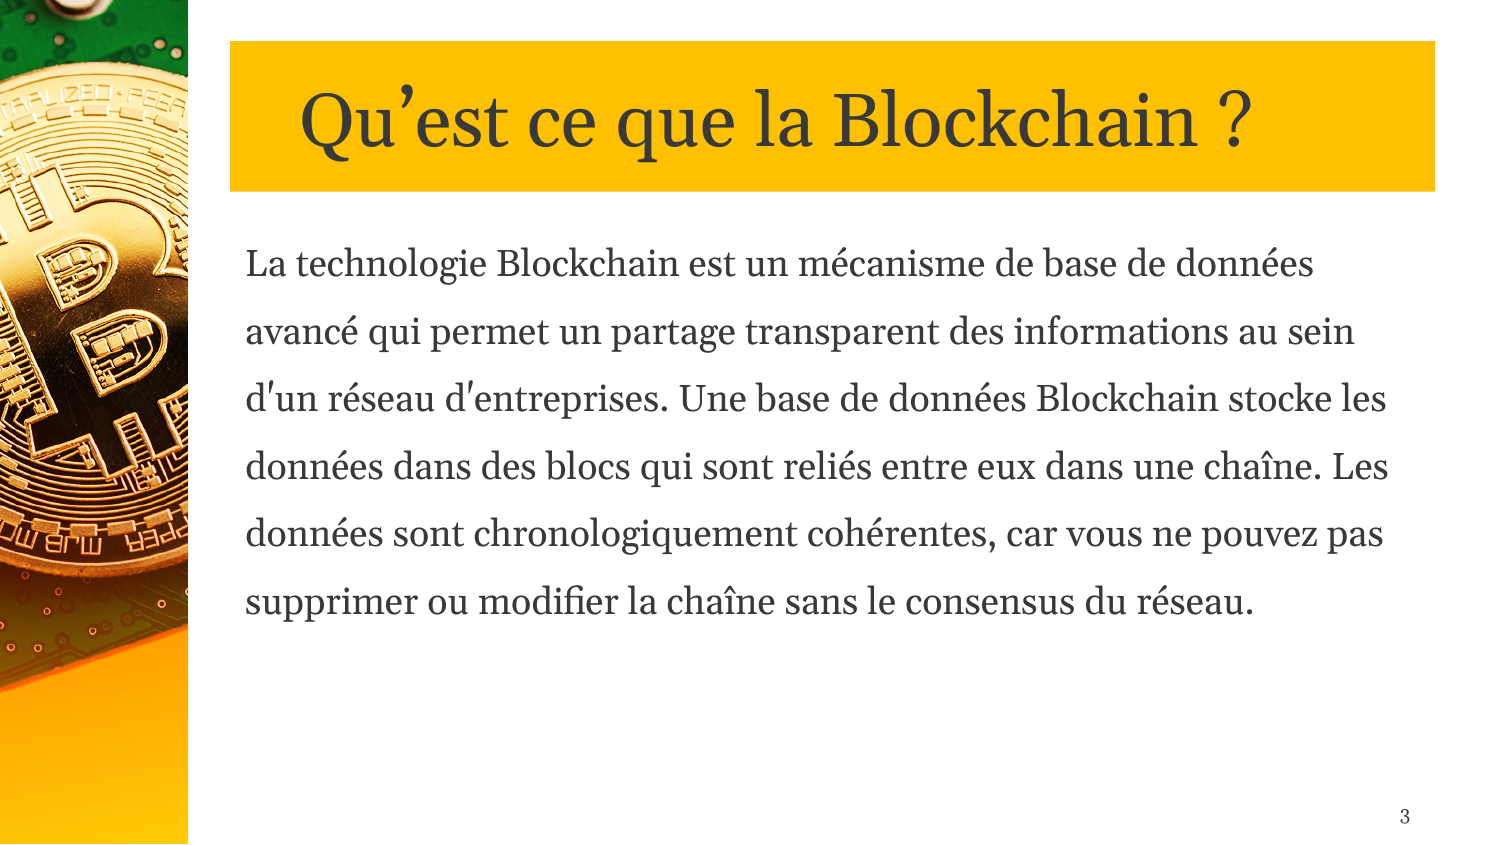

# Qu’est ce que la Blockchain ?
La technologie Blockchain est un mécanisme de base de données avancé qui permet un partage transparent des informations au sein d'un réseau d'entreprises. Une base de données Blockchain stocke les données dans des blocs qui sont reliés entre eux dans une chaîne. Les données sont chronologiquement cohérentes, car vous ne pouvez pas supprimer ou modifier la chaîne sans le consensus du réseau.
3